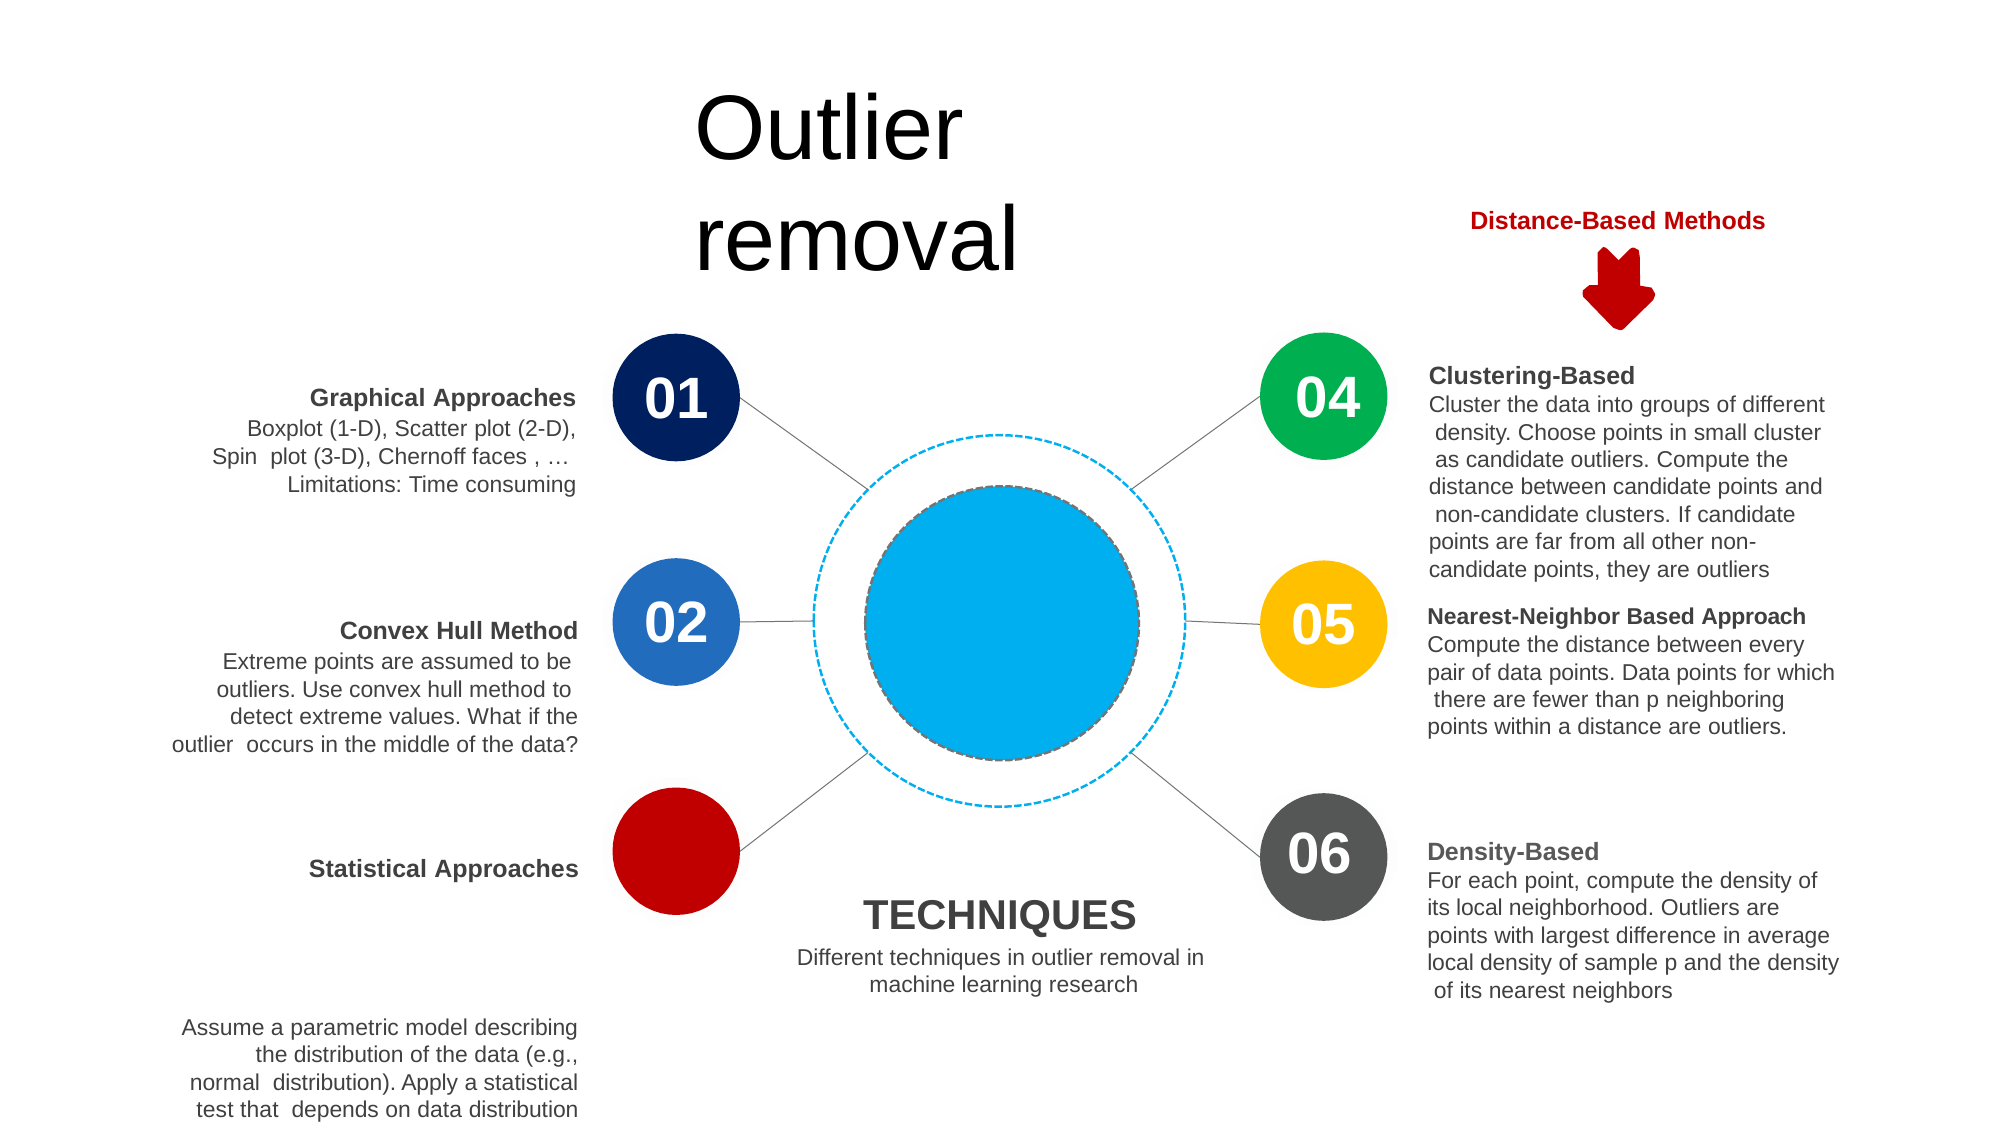

Outlier removal
Distance-Based Methods

04
Clustering-Based
Cluster the data into groups of different  density. Choose points in small cluster  as candidate outliers. Compute the  distance between candidate points and  non-candidate clusters. If candidate  points are far from all other non-  candidate points, they are outliers
Nearest-Neighbor Based Approach  Compute the distance between every  pair of data points. Data points for which  there are fewer than p neighboring  points within a distance are outliers.
01
Graphical Approaches  Boxplot (1-D), Scatter plot (2-D), Spin  plot (3-D), Chernoff faces , …  Limitations: Time consuming

02
05
Convex Hull Method  Extreme points are assumed to be  outliers. Use convex hull method to  detect extreme values. What if the outlier  occurs in the middle of the data?
06
Statistical Approaches	03
Assume a parametric model describing
the distribution of the data (e.g., normal  distribution). Apply a statistical test that  depends on data distribution
Density-Based
For each point, compute the density of  its local neighborhood. Outliers are  points with largest difference in average  local density of sample p and the density  of its nearest neighbors
TECHNIQUES
Different techniques in outlier removal in  machine learning research